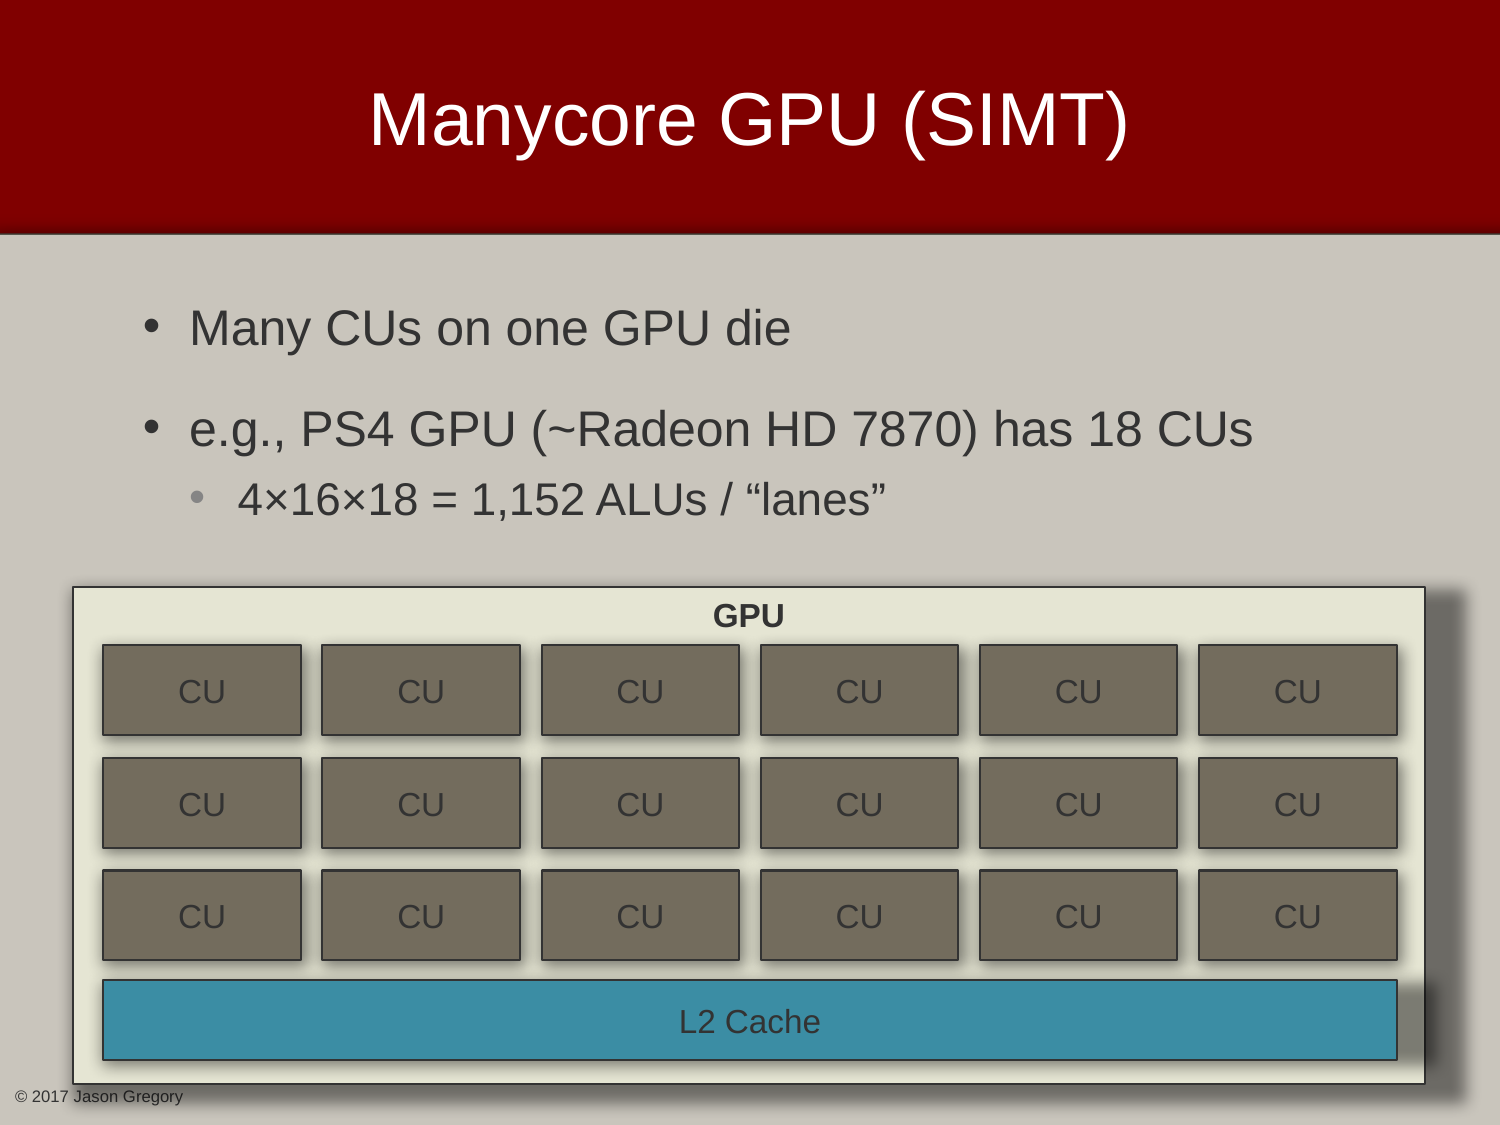

# Manycore GPU (SIMT)
Many CUs on one GPU die
e.g., PS4 GPU (~Radeon HD 7870) has 18 CUs
4×16×18 = 1,152 ALUs / “lanes”
GPU
CU
CU
CU
CU
CU
CU
CU
CU
CU
CU
CU
CU
CU
CU
CU
CU
CU
CU
L2 Cache
© 2017 Jason Gregory